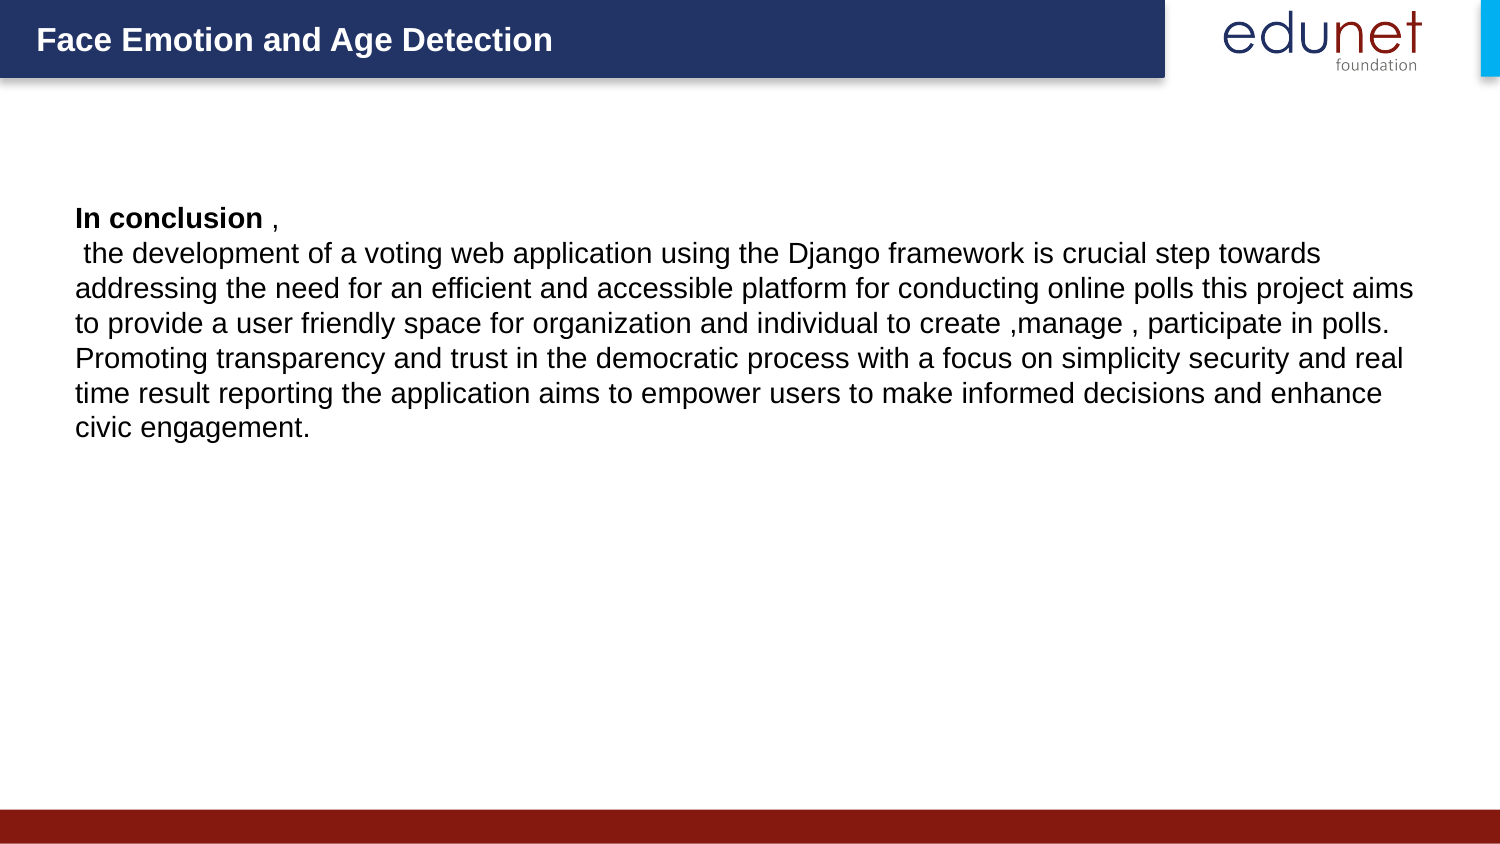

# In conclusion ,
 the development of a voting web application using the Django framework is crucial step towards addressing the need for an efficient and accessible platform for conducting online polls this project aims to provide a user friendly space for organization and individual to create ,manage , participate in polls.
Promoting transparency and trust in the democratic process with a focus on simplicity security and real time result reporting the application aims to empower users to make informed decisions and enhance civic engagement.